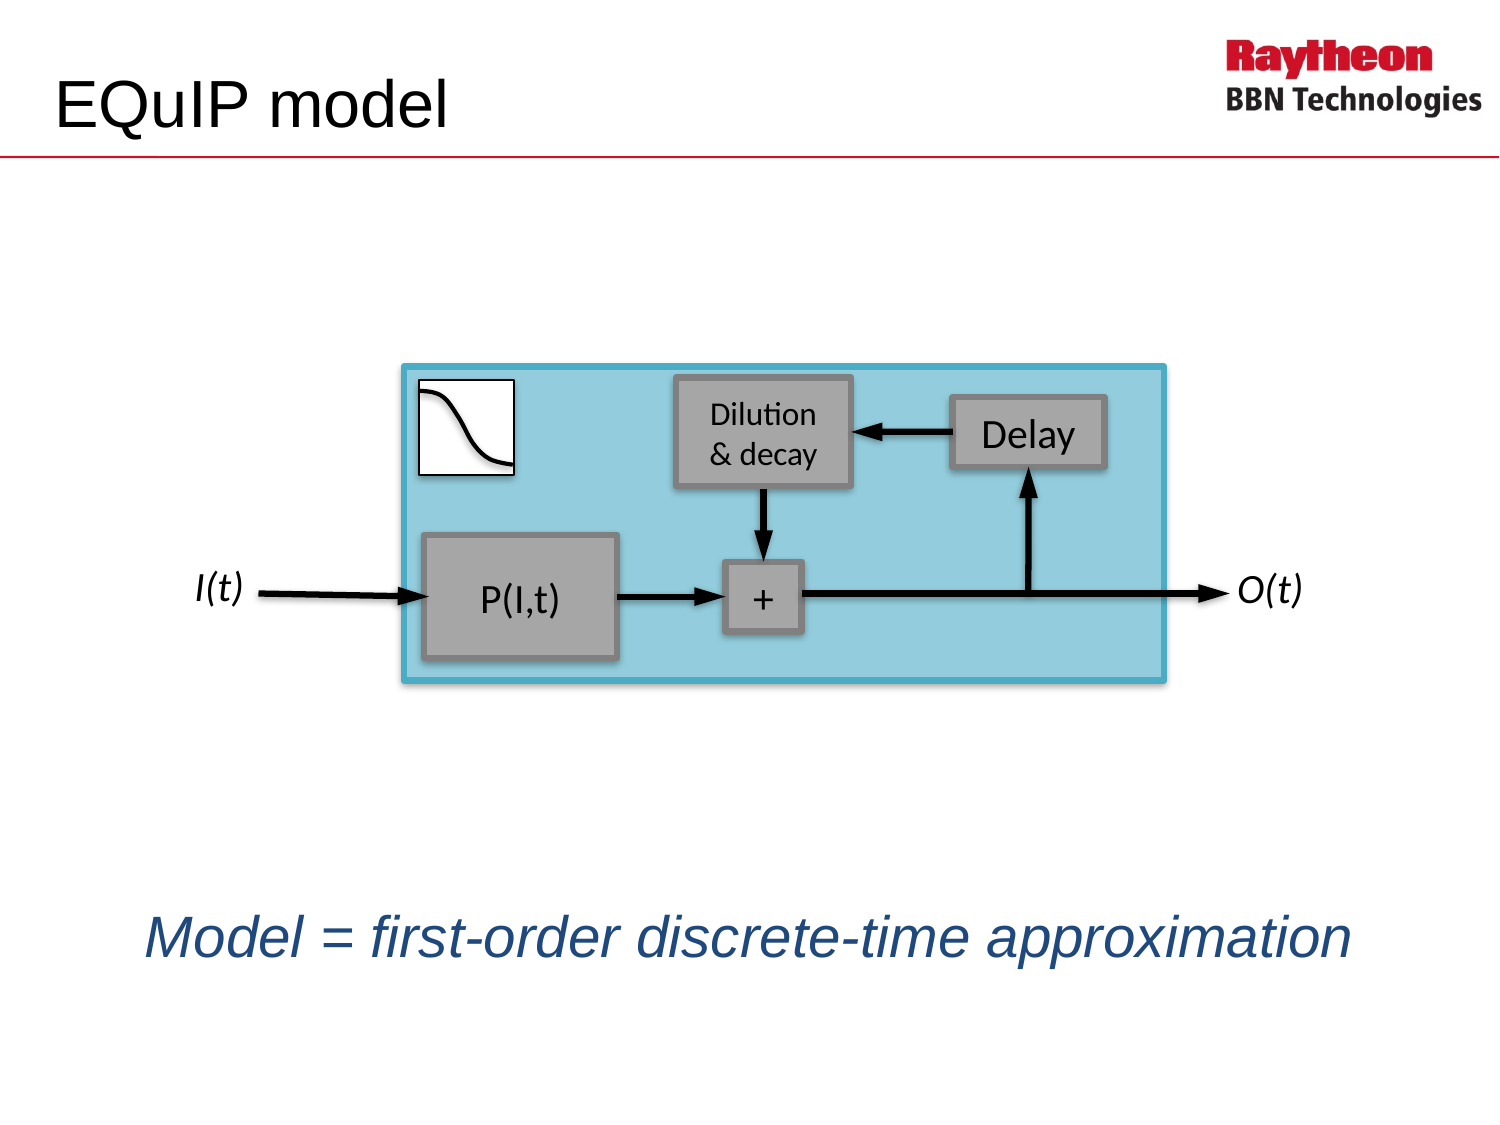

# EQuIP model

Dilution
& decay
Delay
P(I,t)
I(t)
+
O(t)

Model = first-order discrete-time approximation